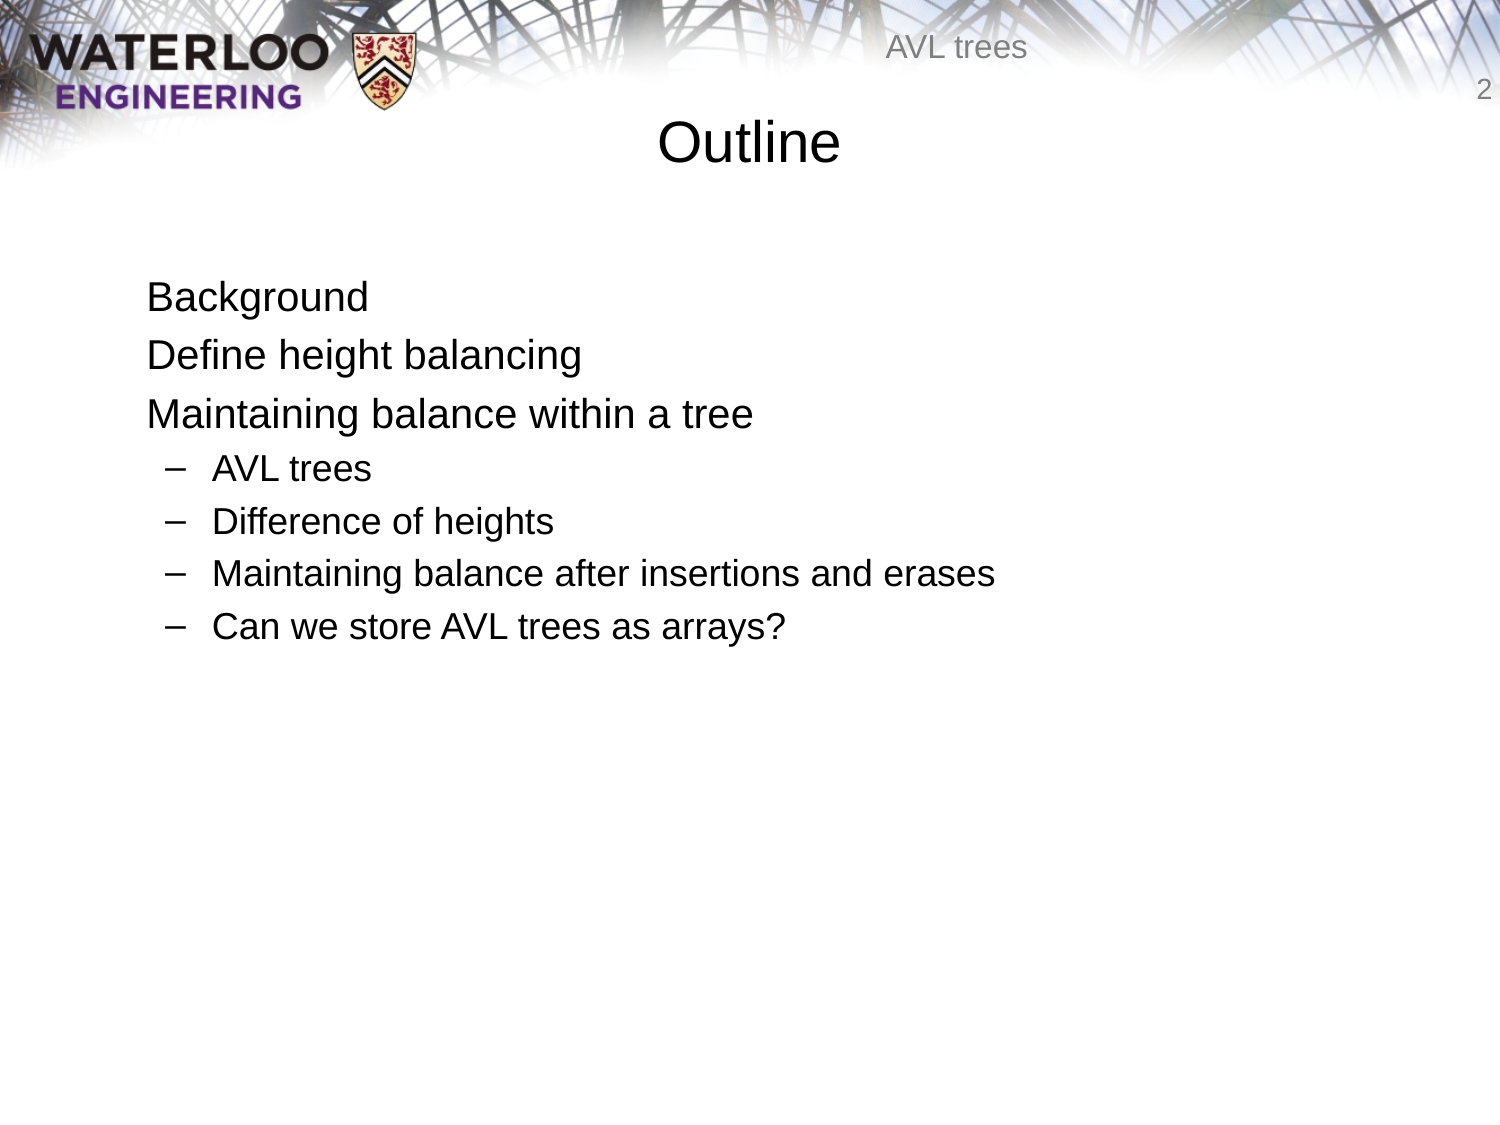

# Outline
	Background
	Define height balancing
	Maintaining balance within a tree
AVL trees
Difference of heights
Maintaining balance after insertions and erases
Can we store AVL trees as arrays?